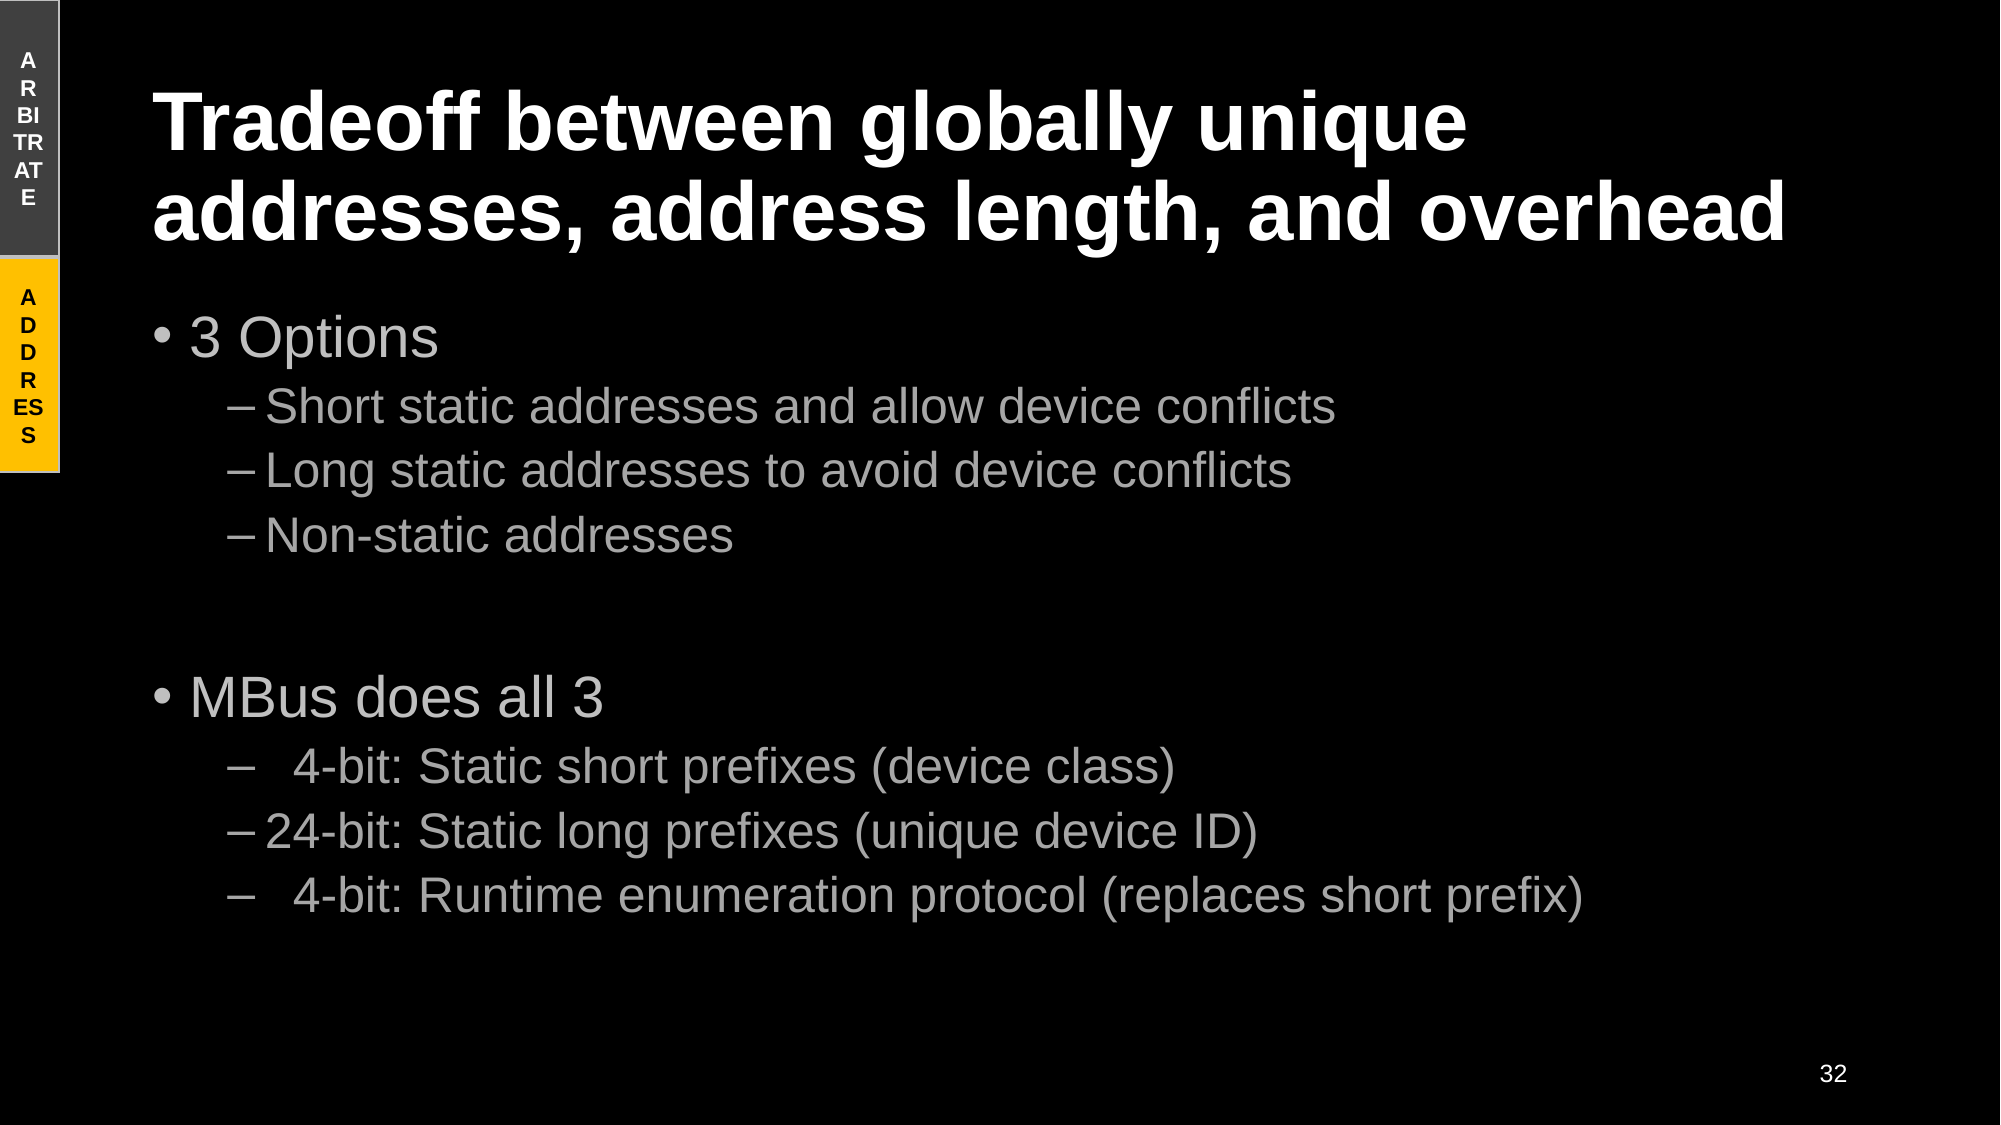

Arbitrate
# Tradeoff between globally unique addresses, address length, and overhead
Address
3 Options
Short static addresses and allow device conflicts
Long static addresses to avoid device conflicts
Non-static addresses

MBus does all 3
  4-bit: Static short prefixes (device class)
24-bit: Static long prefixes (unique device ID)
  4-bit: Runtime enumeration protocol (replaces short prefix)
32